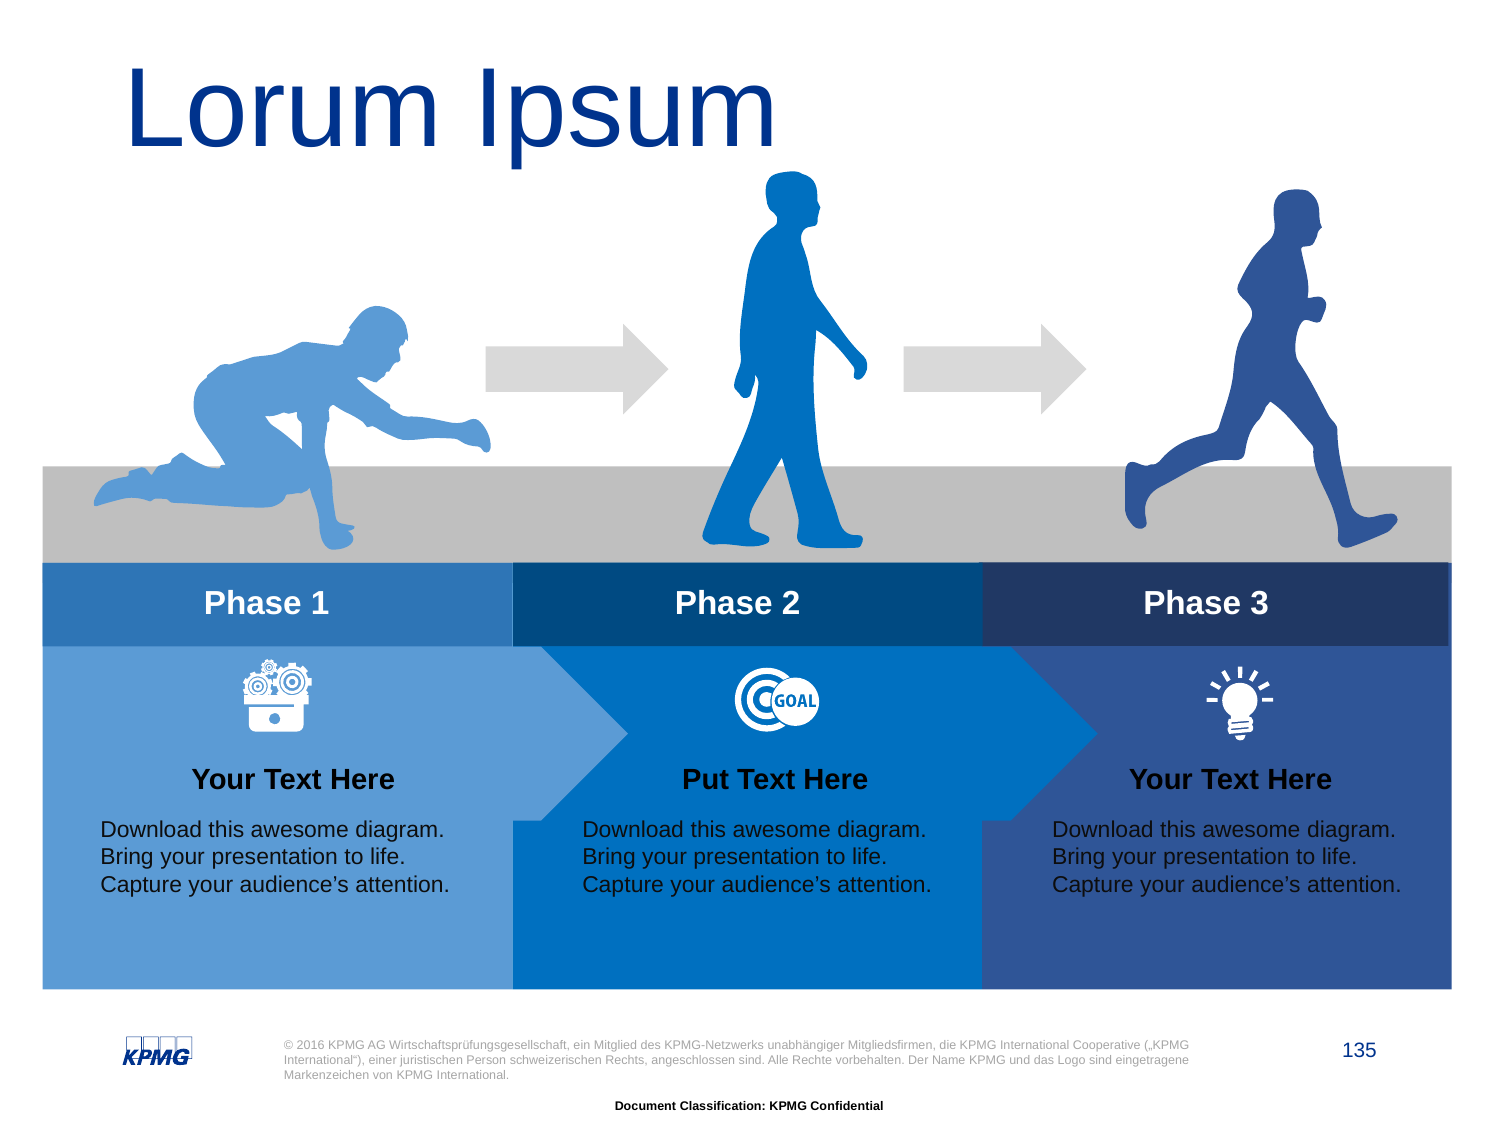

# Lorum Ipsum

Phase 3

Your Text Here
Download this awesome diagram. Bring your presentation to life. Capture your audience’s attention.

Phase 2

Put Text Here
Download this awesome diagram. Bring your presentation to life. Capture your audience’s attention.

Phase 1

Your Text Here
Download this awesome diagram. Bring your presentation to life. Capture your audience’s attention.